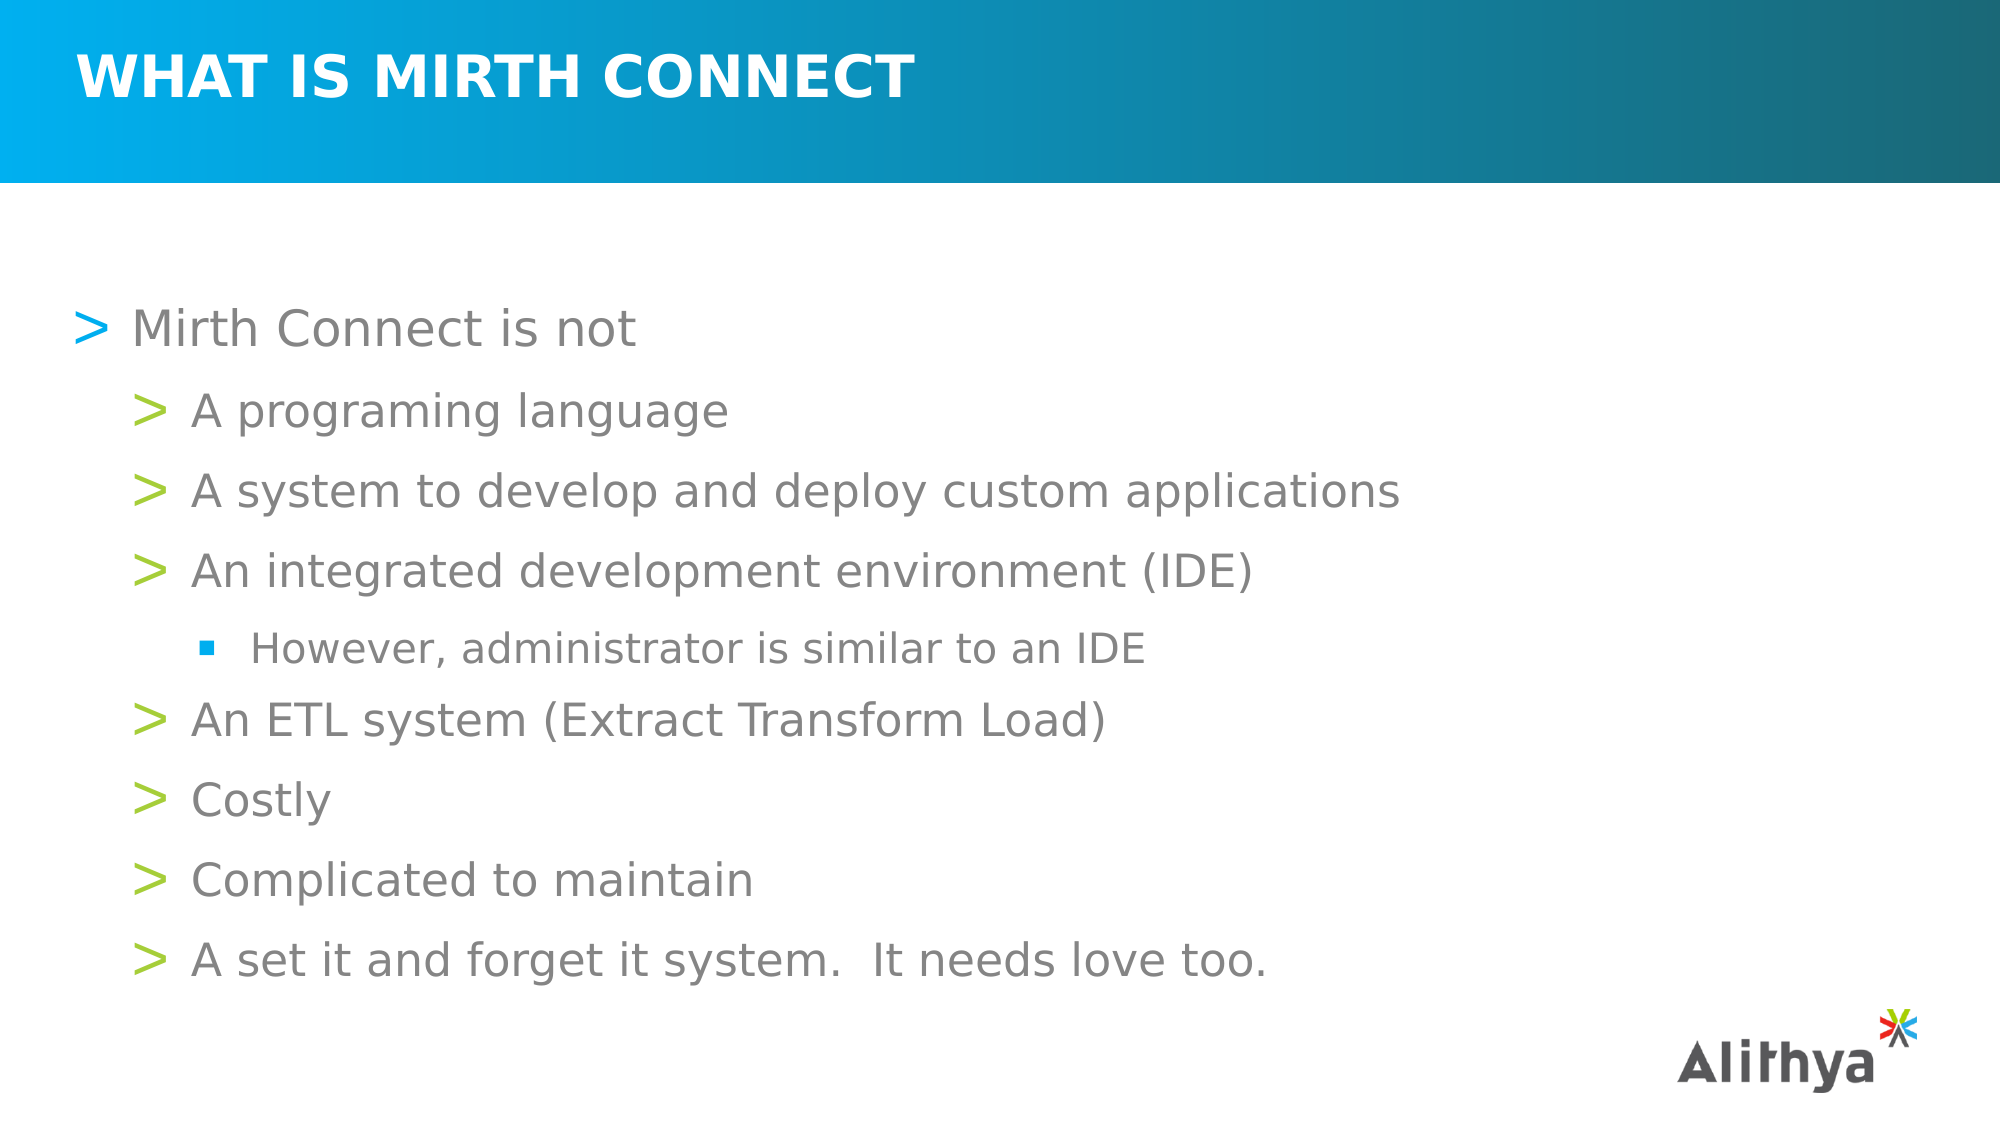

# What is Mirth Connect
Mirth Connect is not
A programing language
A system to develop and deploy custom applications
An integrated development environment (IDE)
However, administrator is similar to an IDE
An ETL system (Extract Transform Load)
Costly
Complicated to maintain
A set it and forget it system.  It needs love too.